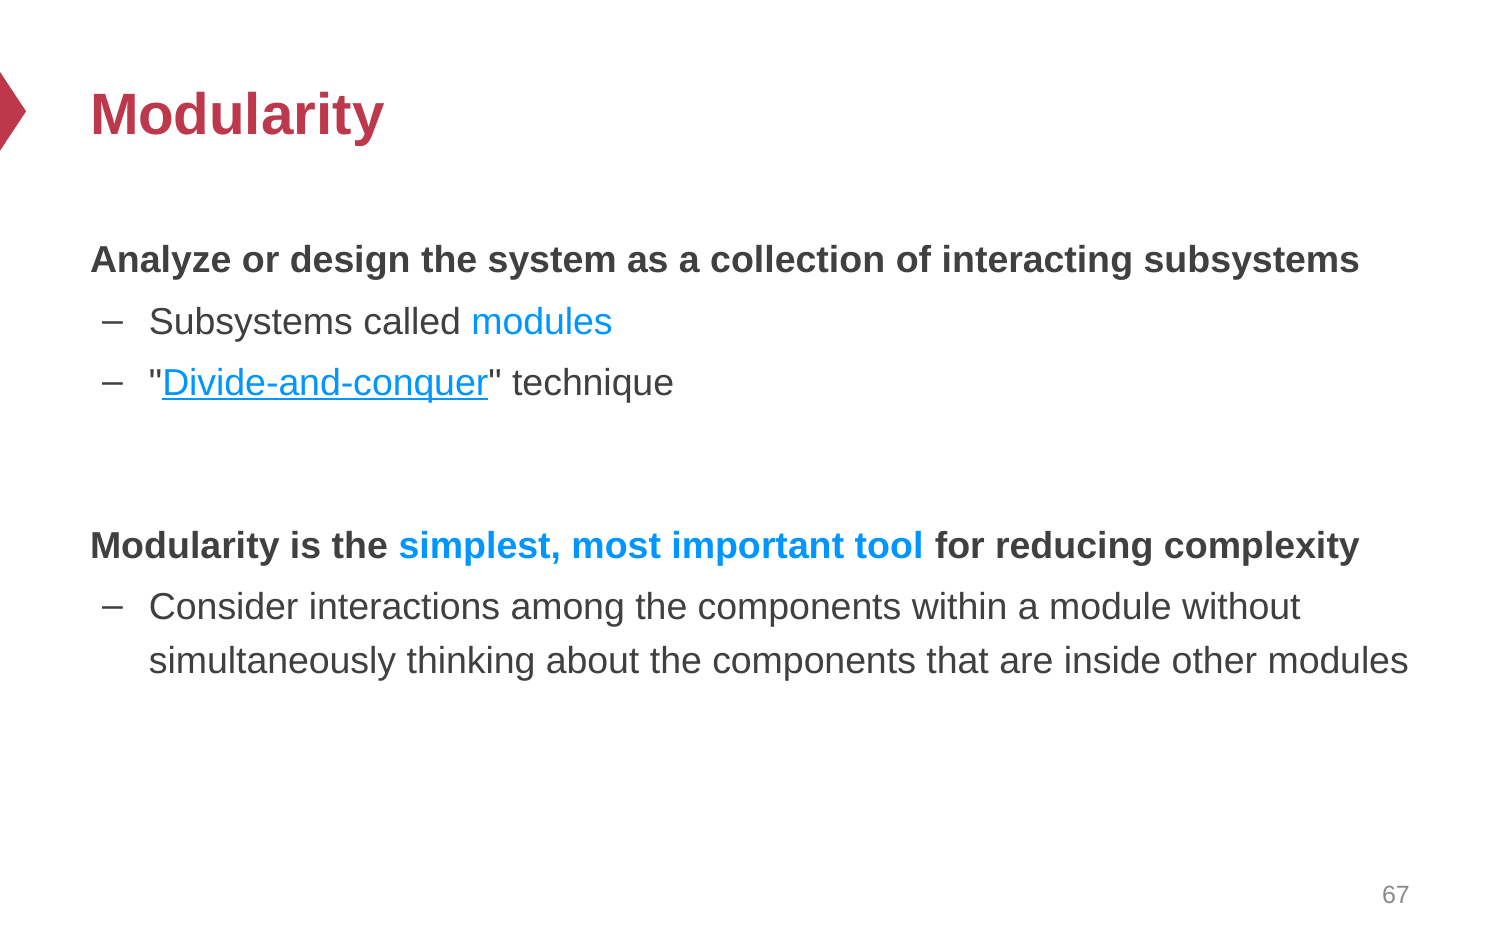

# Modularity
Analyze or design the system as a collection of interacting subsystems
Subsystems called modules
"Divide-and-conquer" technique

Modularity is the simplest, most important tool for reducing complexity
Consider interactions among the components within a module without simultaneously thinking about the components that are inside other modules

67